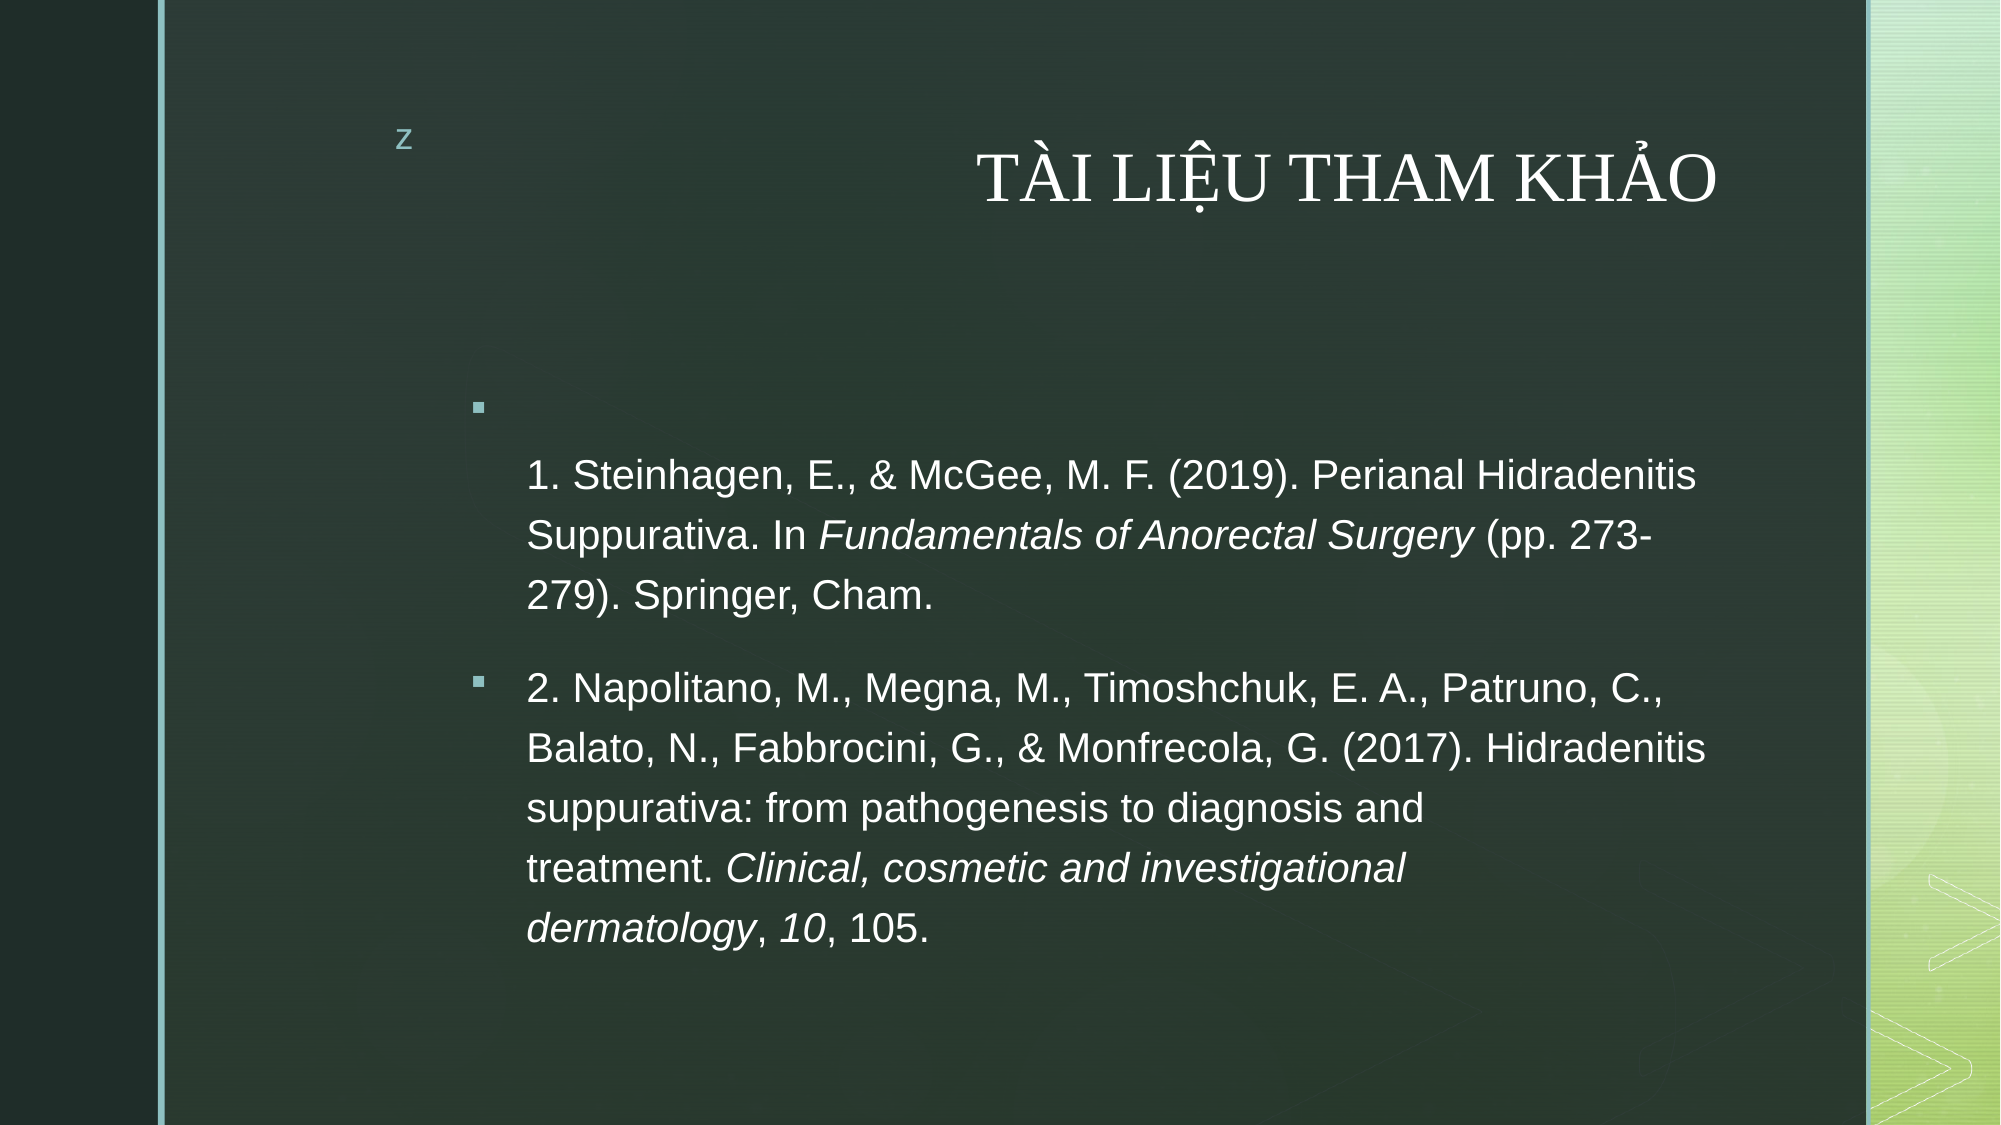

# TÀI LIỆU THAM KHẢO
1. Steinhagen, E., & McGee, M. F. (2019). Perianal Hidradenitis Suppurativa. In Fundamentals of Anorectal Surgery (pp. 273-279). Springer, Cham.
2. Napolitano, M., Megna, M., Timoshchuk, E. A., Patruno, C., Balato, N., Fabbrocini, G., & Monfrecola, G. (2017). Hidradenitis suppurativa: from pathogenesis to diagnosis and treatment. Clinical, cosmetic and investigational dermatology, 10, 105.